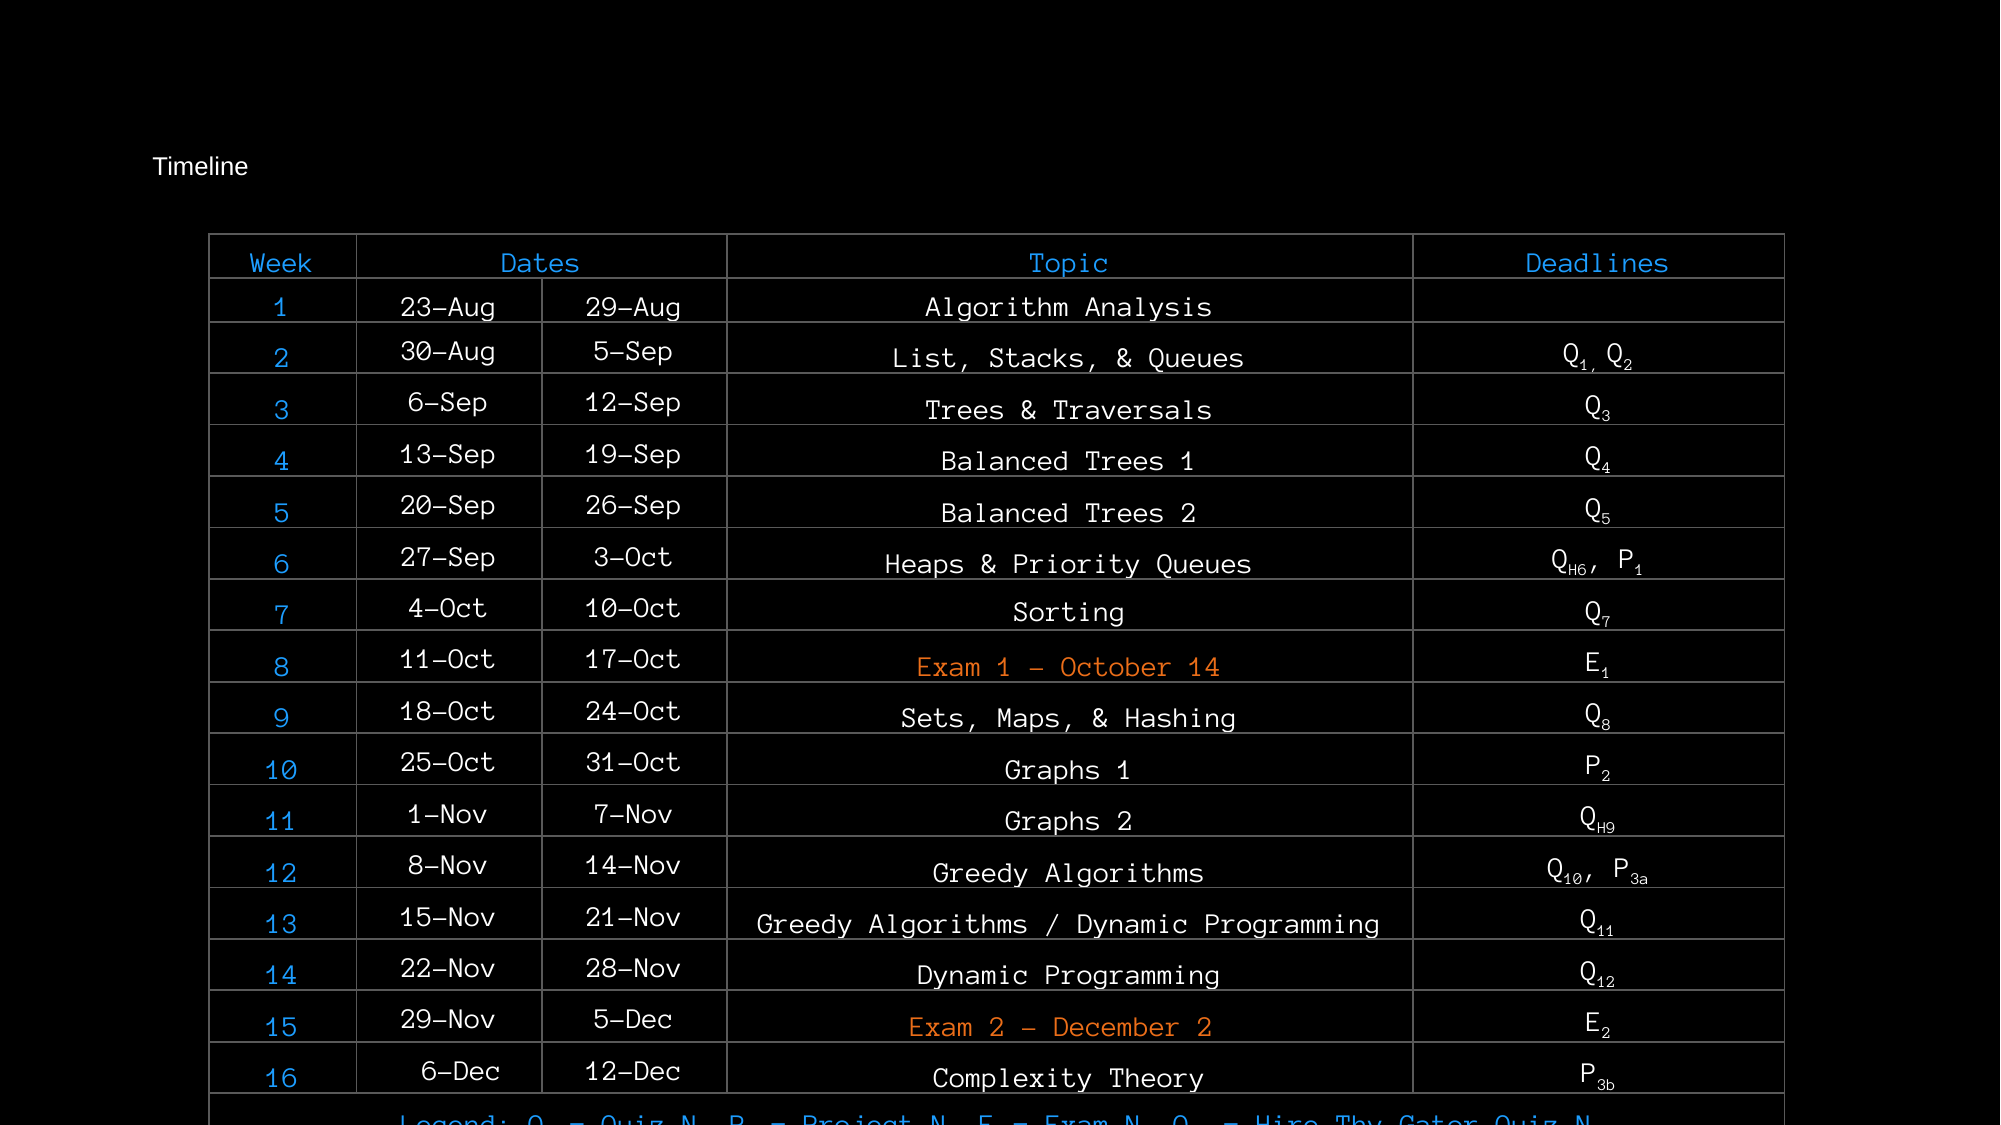

# Timeline
| Week | Dates |  | Topic | Deadlines |
| --- | --- | --- | --- | --- |
| 1 | 23-Aug | 29-Aug | Algorithm Analysis |  |
| 2 | 30-Aug | 5-Sep | List, Stacks, & Queues | Q1, Q2 |
| 3 | 6-Sep | 12-Sep | Trees & Traversals | Q3 |
| 4 | 13-Sep | 19-Sep | Balanced Trees 1 | Q4 |
| 5 | 20-Sep | 26-Sep | Balanced Trees 2 | Q5 |
| 6 | 27-Sep | 3-Oct | Heaps & Priority Queues | QH6, P1 |
| 7 | 4-Oct | 10-Oct | Sorting | Q7 |
| 8 | 11-Oct | 17-Oct | Exam 1 – October 14 | E1 |
| 9 | 18-Oct | 24-Oct | Sets, Maps, & Hashing | Q8 |
| 10 | 25-Oct | 31-Oct | Graphs 1 | P2 |
| 11 | 1-Nov | 7-Nov | Graphs 2 | QH9 |
| 12 | 8-Nov | 14-Nov | Greedy Algorithms | Q10, P3a |
| 13 | 15-Nov | 21-Nov | Greedy Algorithms / Dynamic Programming | Q11 |
| 14 | 22-Nov | 28-Nov | Dynamic Programming | Q12 |
| 15 | 29-Nov | 5-Dec | Exam 2 – December 2 | E2 |
| 16 | 6-Dec | 12-Dec | Complexity Theory | P3b |
| Legend: QN = Quiz N, PN = Project N, EN = Exam N, QHN = Hire Thy Gator Quiz N |  |  |  |  |